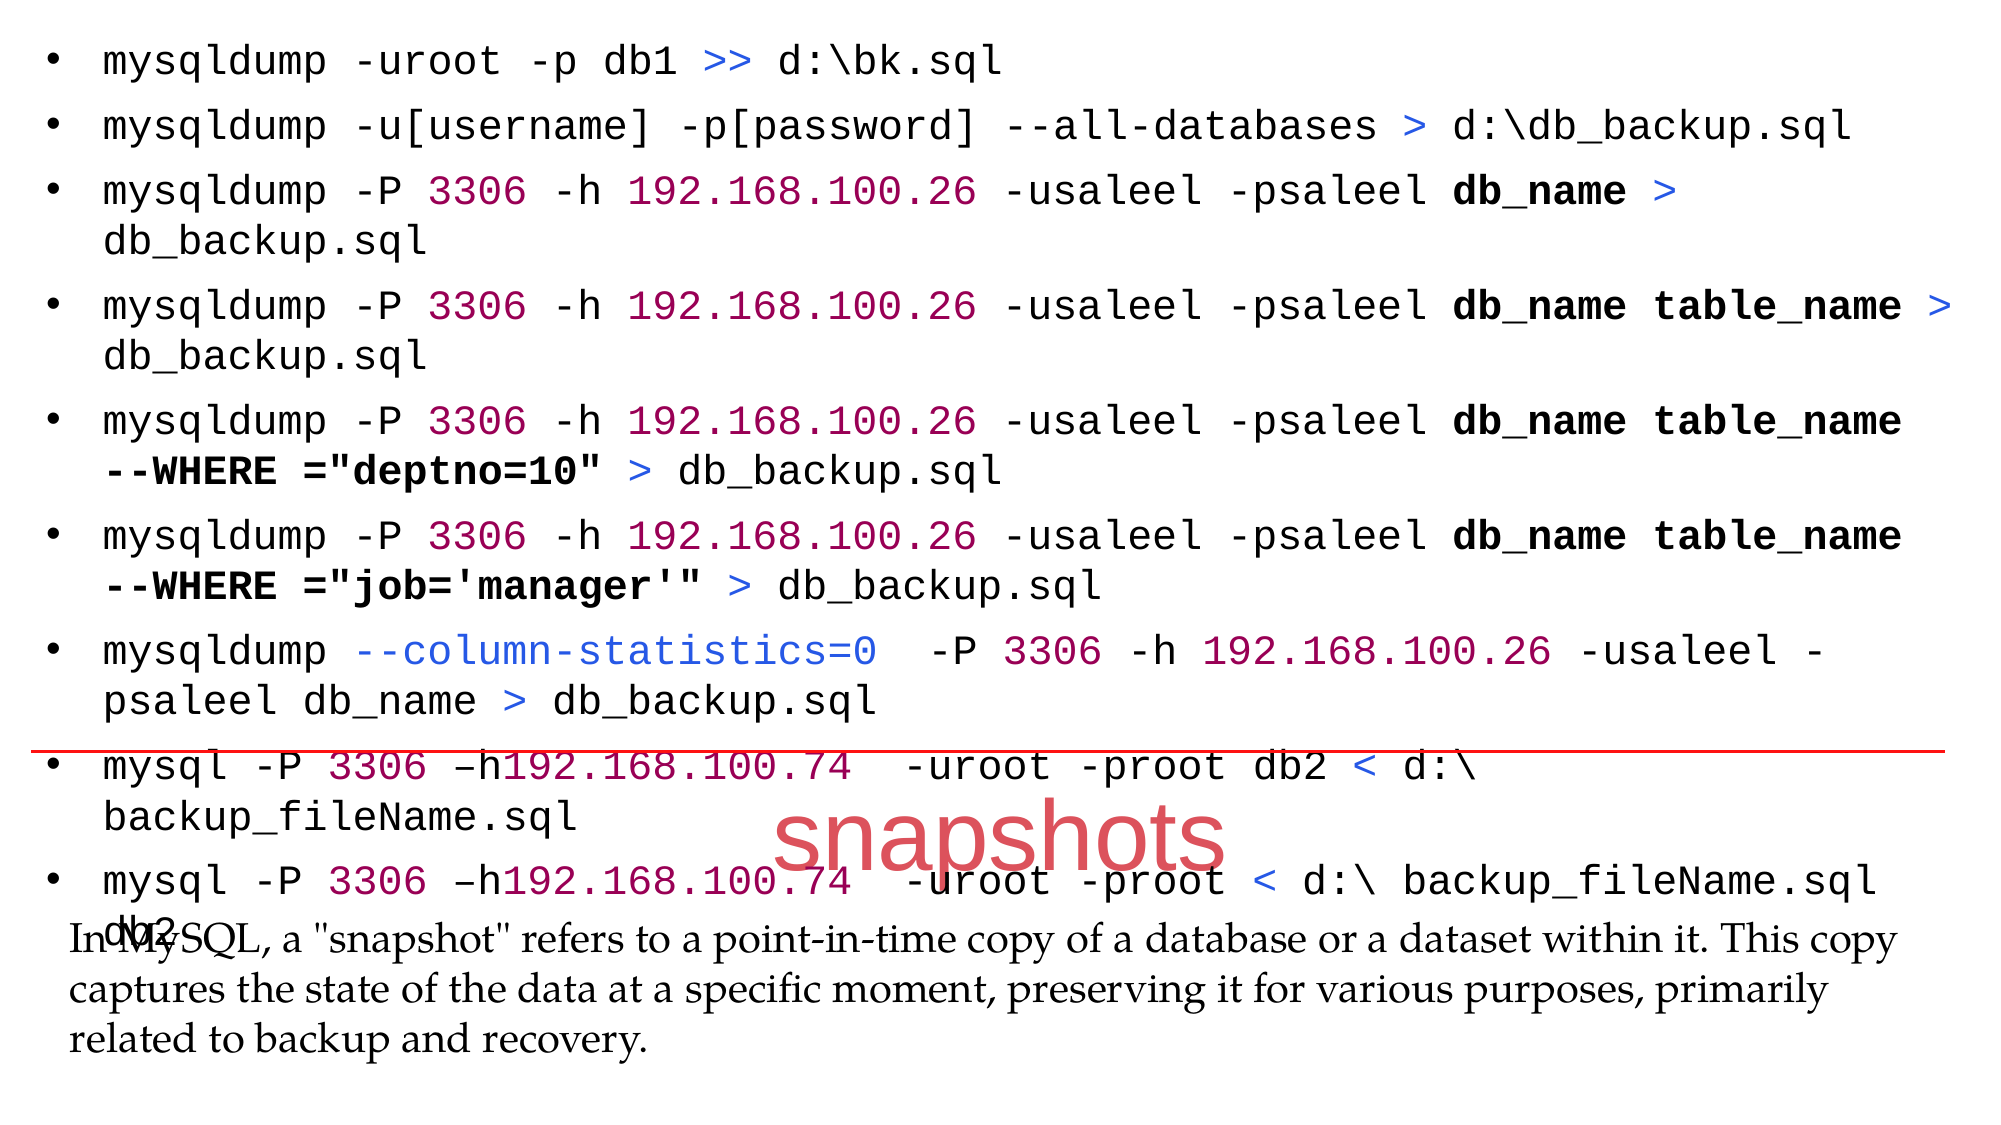

mysqldump -uroot -p db1 >> d:\bk.sql

mysqldump -u[username] -p[password] --all-databases > d:\db_backup.sql

mysqldump -P 3306 -h 192.168.100.26 -usaleel -psaleel db_name > db_backup.sql

mysqldump -P 3306 -h 192.168.100.26 -usaleel -psaleel db_name table_name > db_backup.sql

mysqldump -P 3306 -h 192.168.100.26 -usaleel -psaleel db_name table_name  --WHERE ="deptno=10" > db_backup.sql

mysqldump -P 3306 -h 192.168.100.26 -usaleel -psaleel db_name table_name  --WHERE ="job='manager'" > db_backup.sql

mysqldump --column-statistics=0  -P 3306 -h 192.168.100.26 -usaleel -psaleel db_name > db_backup.sql

mysql -P 3306 –h192.168.100.74  -uroot -proot db2 < d:\ backup_fileName.sql

mysql -P 3306 –h192.168.100.74  -uroot -proot < d:\ backup_fileName.sql db2
snapshots
In MySQL, a "snapshot" refers to a point-in-time copy of a database or a dataset within it. This copy captures the state of the data at a specific moment, preserving it for various purposes, primarily related to backup and recovery.